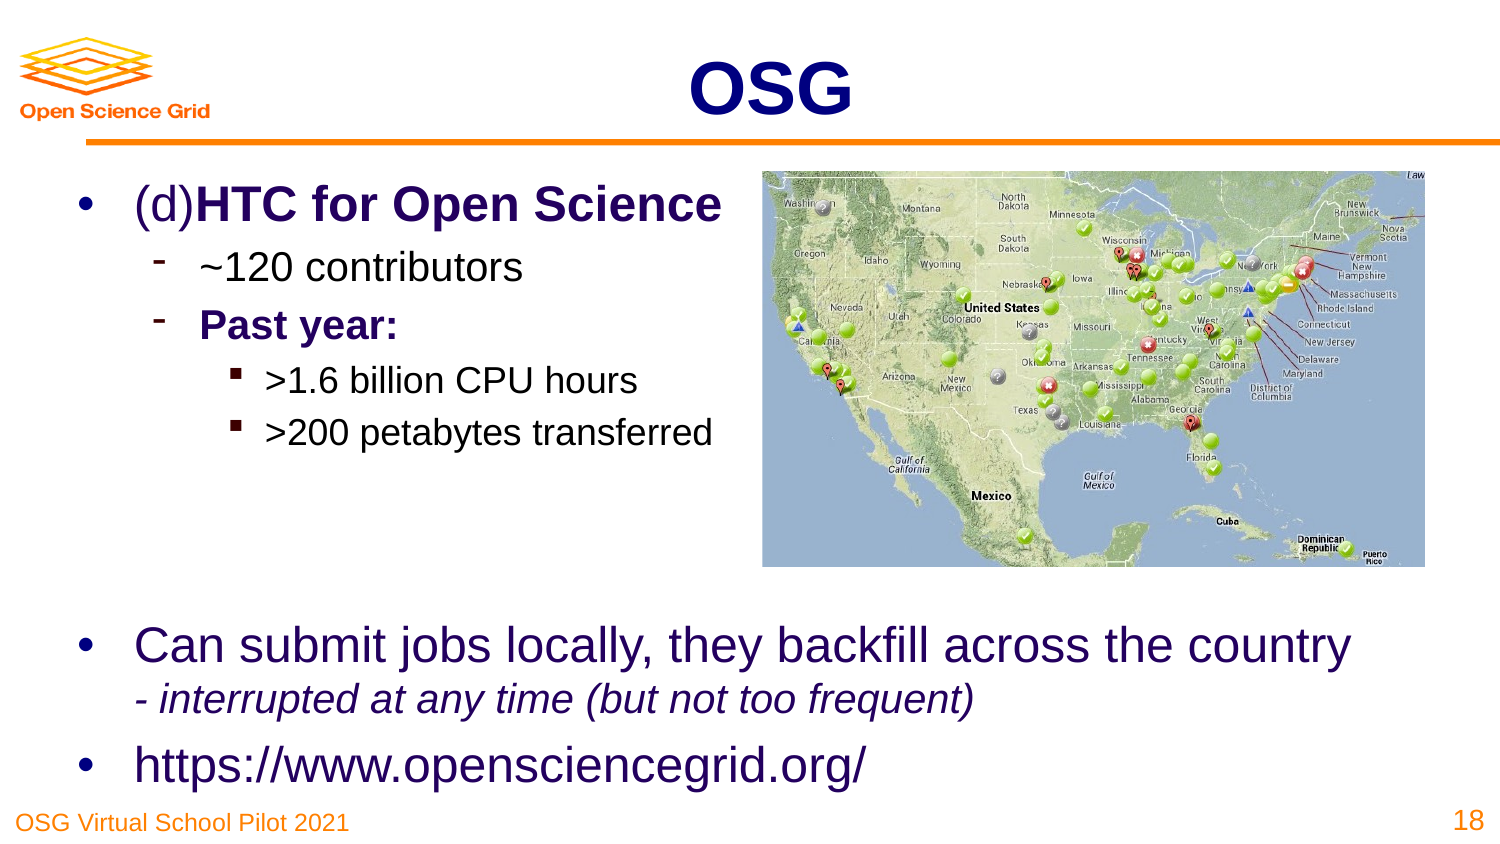

# OSG
(d)HTC for Open Science
~120 contributors
Past year:
>1.6 billion CPU hours
>200 petabytes transferred

Can submit jobs locally, they backfill across the country
- interrupted at any time (but not too frequent)
https://www.opensciencegrid.org/

18